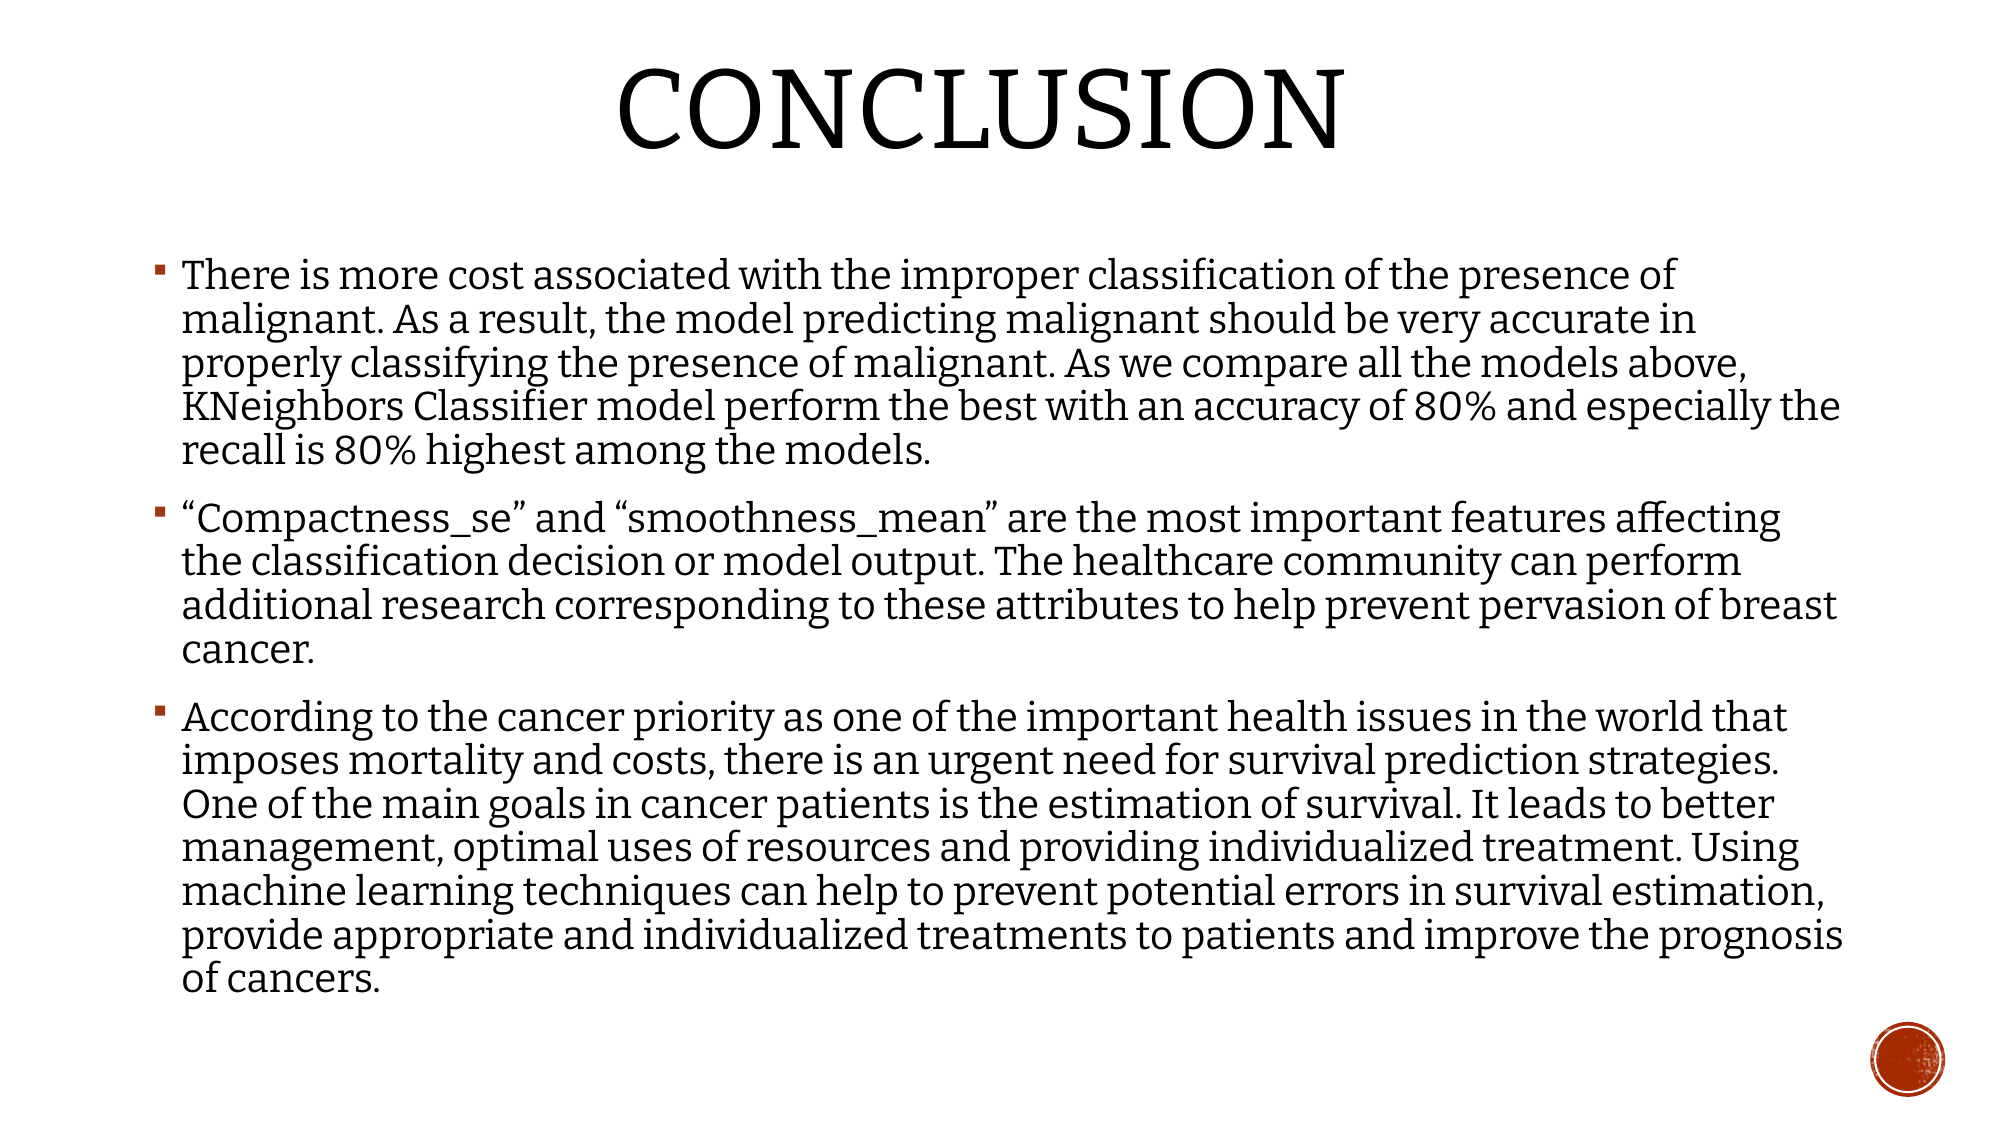

# Conclusion
There is more cost associated with the improper classification of the presence of malignant. As a result, the model predicting malignant should be very accurate in properly classifying the presence of malignant. As we compare all the models above, KNeighbors Classifier model perform the best with an accuracy of 80% and especially the recall is 80% highest among the models.
“Compactness_se” and “smoothness_mean” are the most important features affecting the classification decision or model output. The healthcare community can perform additional research corresponding to these attributes to help prevent pervasion of breast cancer.
According to the cancer priority as one of the important health issues in the world that imposes mortality and costs, there is an urgent need for survival prediction strategies. One of the main goals in cancer patients is the estimation of survival. It leads to better management, optimal uses of resources and providing individualized treatment. Using machine learning techniques can help to prevent potential errors in survival estimation, provide appropriate and individualized treatments to patients and improve the prognosis of cancers.